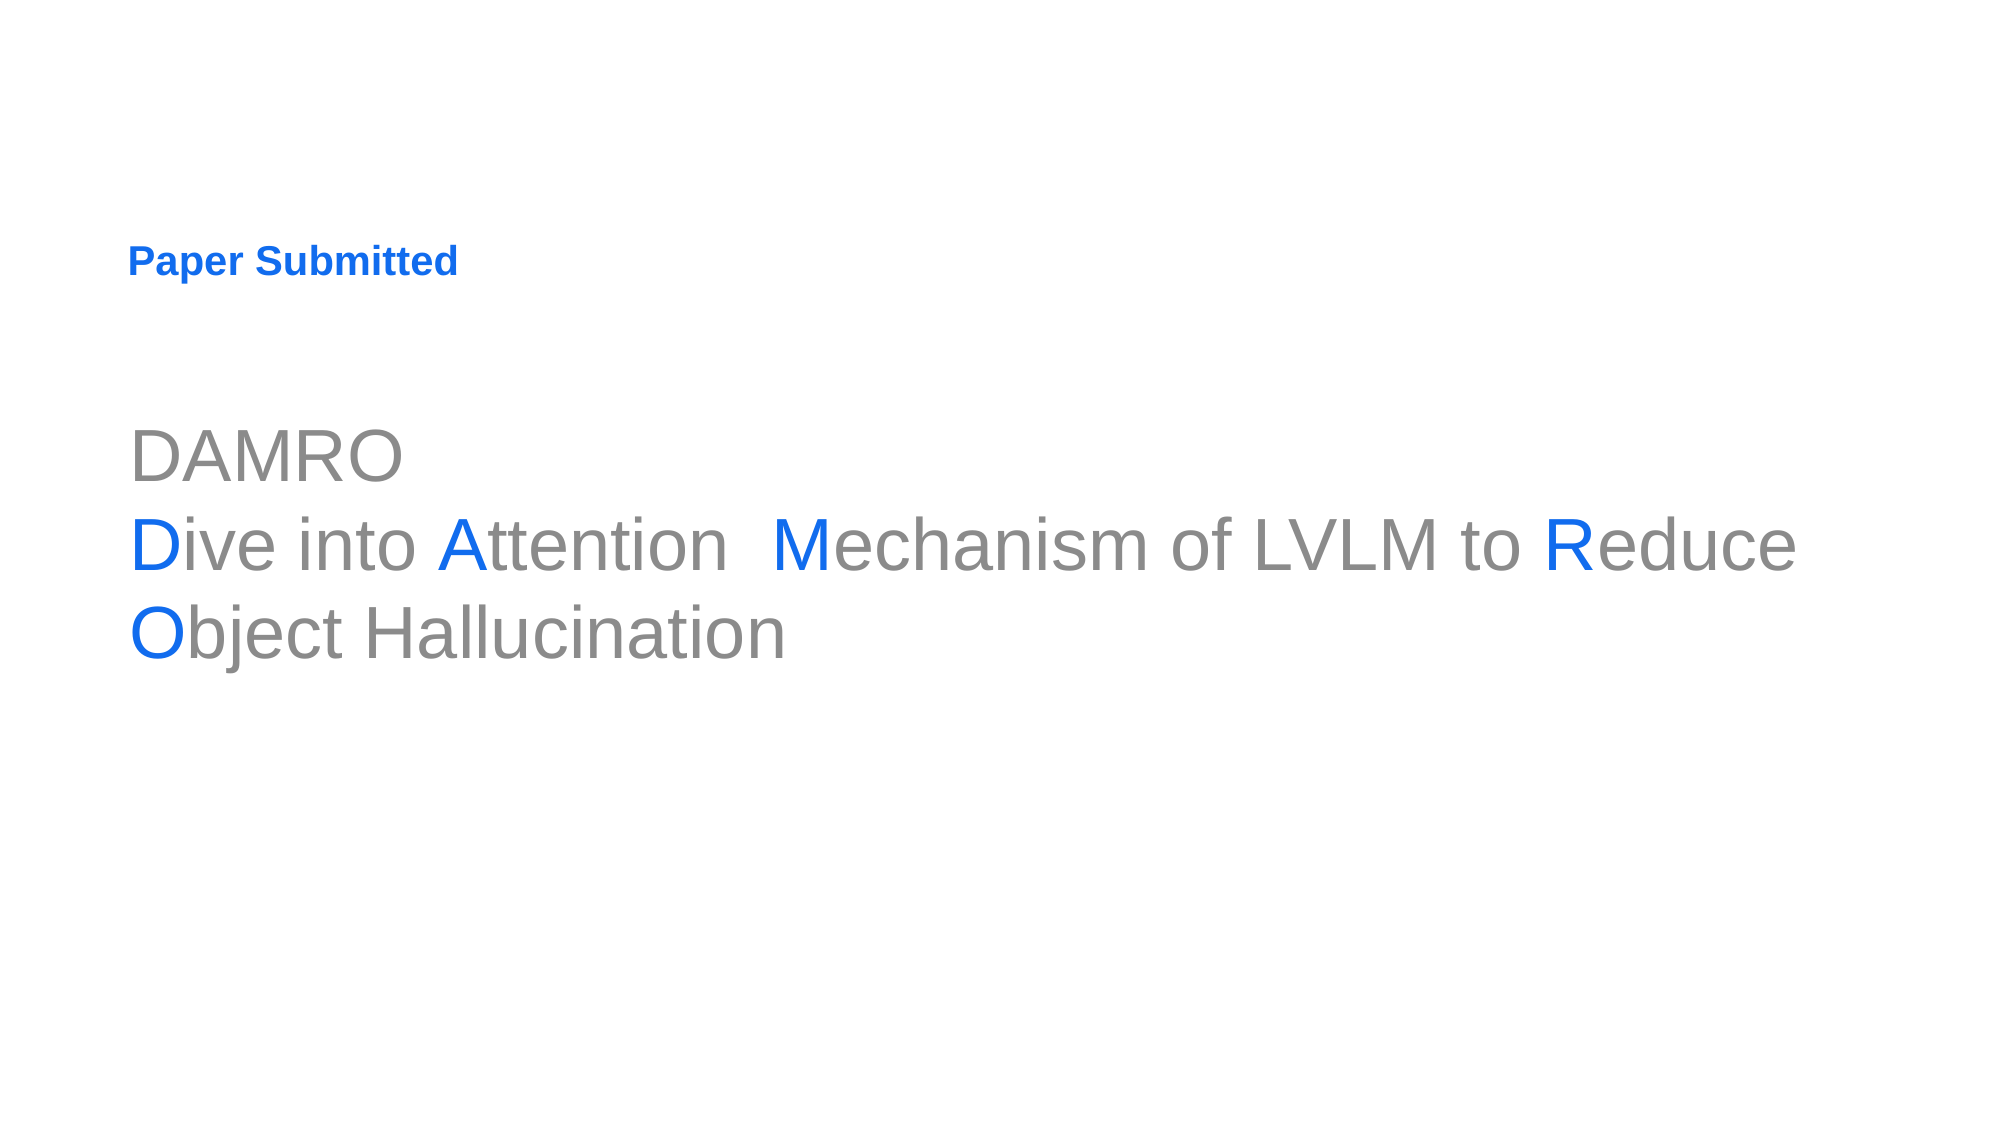

Paper Submitted
DAMRO
Dive into Attention  Mechanism of LVLM to Reduce Object Hallucination